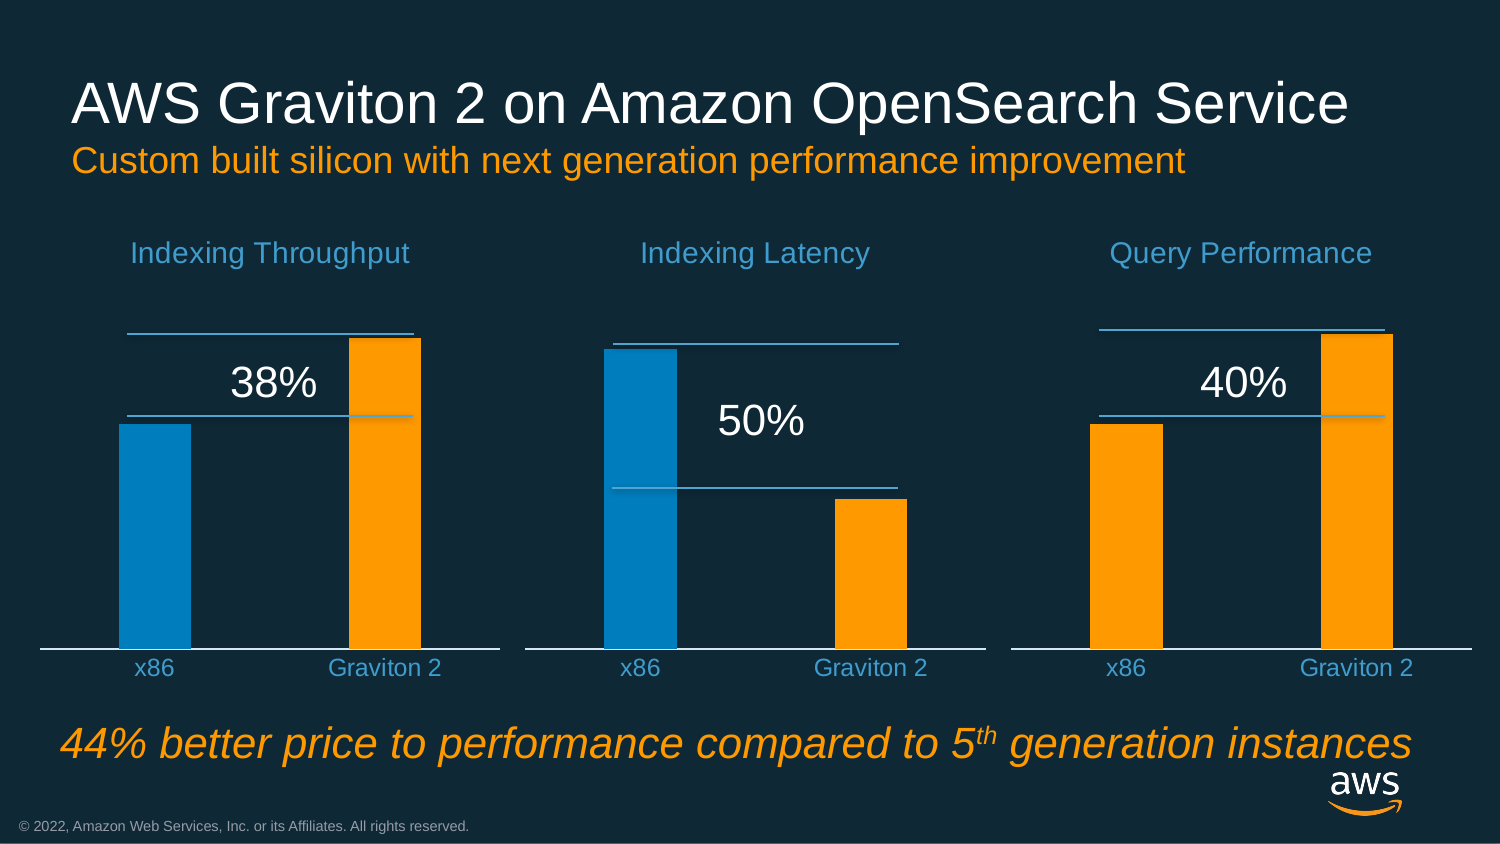

# AWS Graviton 2 on Amazon OpenSearch Service Custom built silicon with next generation performance improvement

### Chart:

| Category | Indexing Throughput |
|---|---|
| x86 | 1.0 |
| Graviton 2 | 1.38 |

### Chart:

| Category | Indexing Latency |
|---|---|
| x86 | 1.0 |
| Graviton 2 | 0.5 |

### Chart:

| Category | Query Performance |
|---|---|
| x86 | 1.0 |
| Graviton 2 | 1.4 |
38%
40%
50%
44% better price to performance compared to 5th generation instances